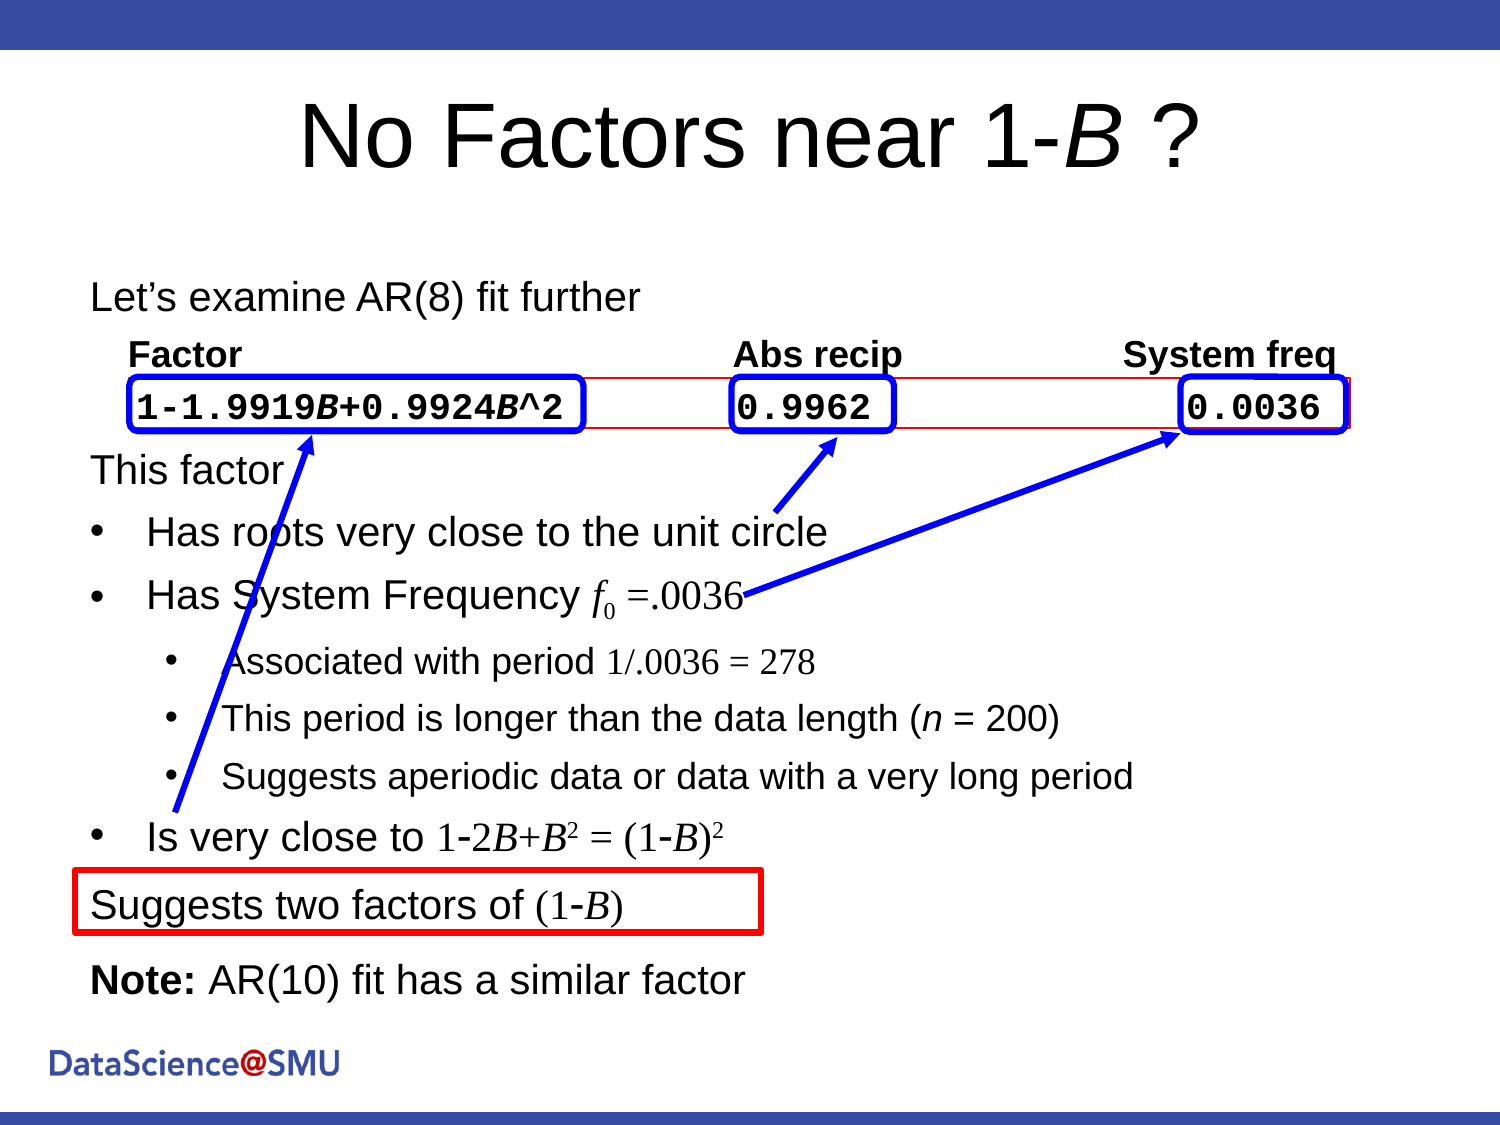

# No Factors near 1-B ?
Let’s examine AR(8) fit further
Factor                                               Abs recip                     System freq
1-1.9919B+0.9924B^2      	0.9962       		0.0036

This factor
Has roots very close to the unit circle
Has System Frequency f0 =.0036
Associated with period 1/.0036 = 278
This period is longer than the data length (n = 200)
Suggests aperiodic data or data with a very long period
Is very close to 1−2B+B2 = (1−B)2
Suggests two factors of (1−B)
Note: AR(10) fit has a similar factor